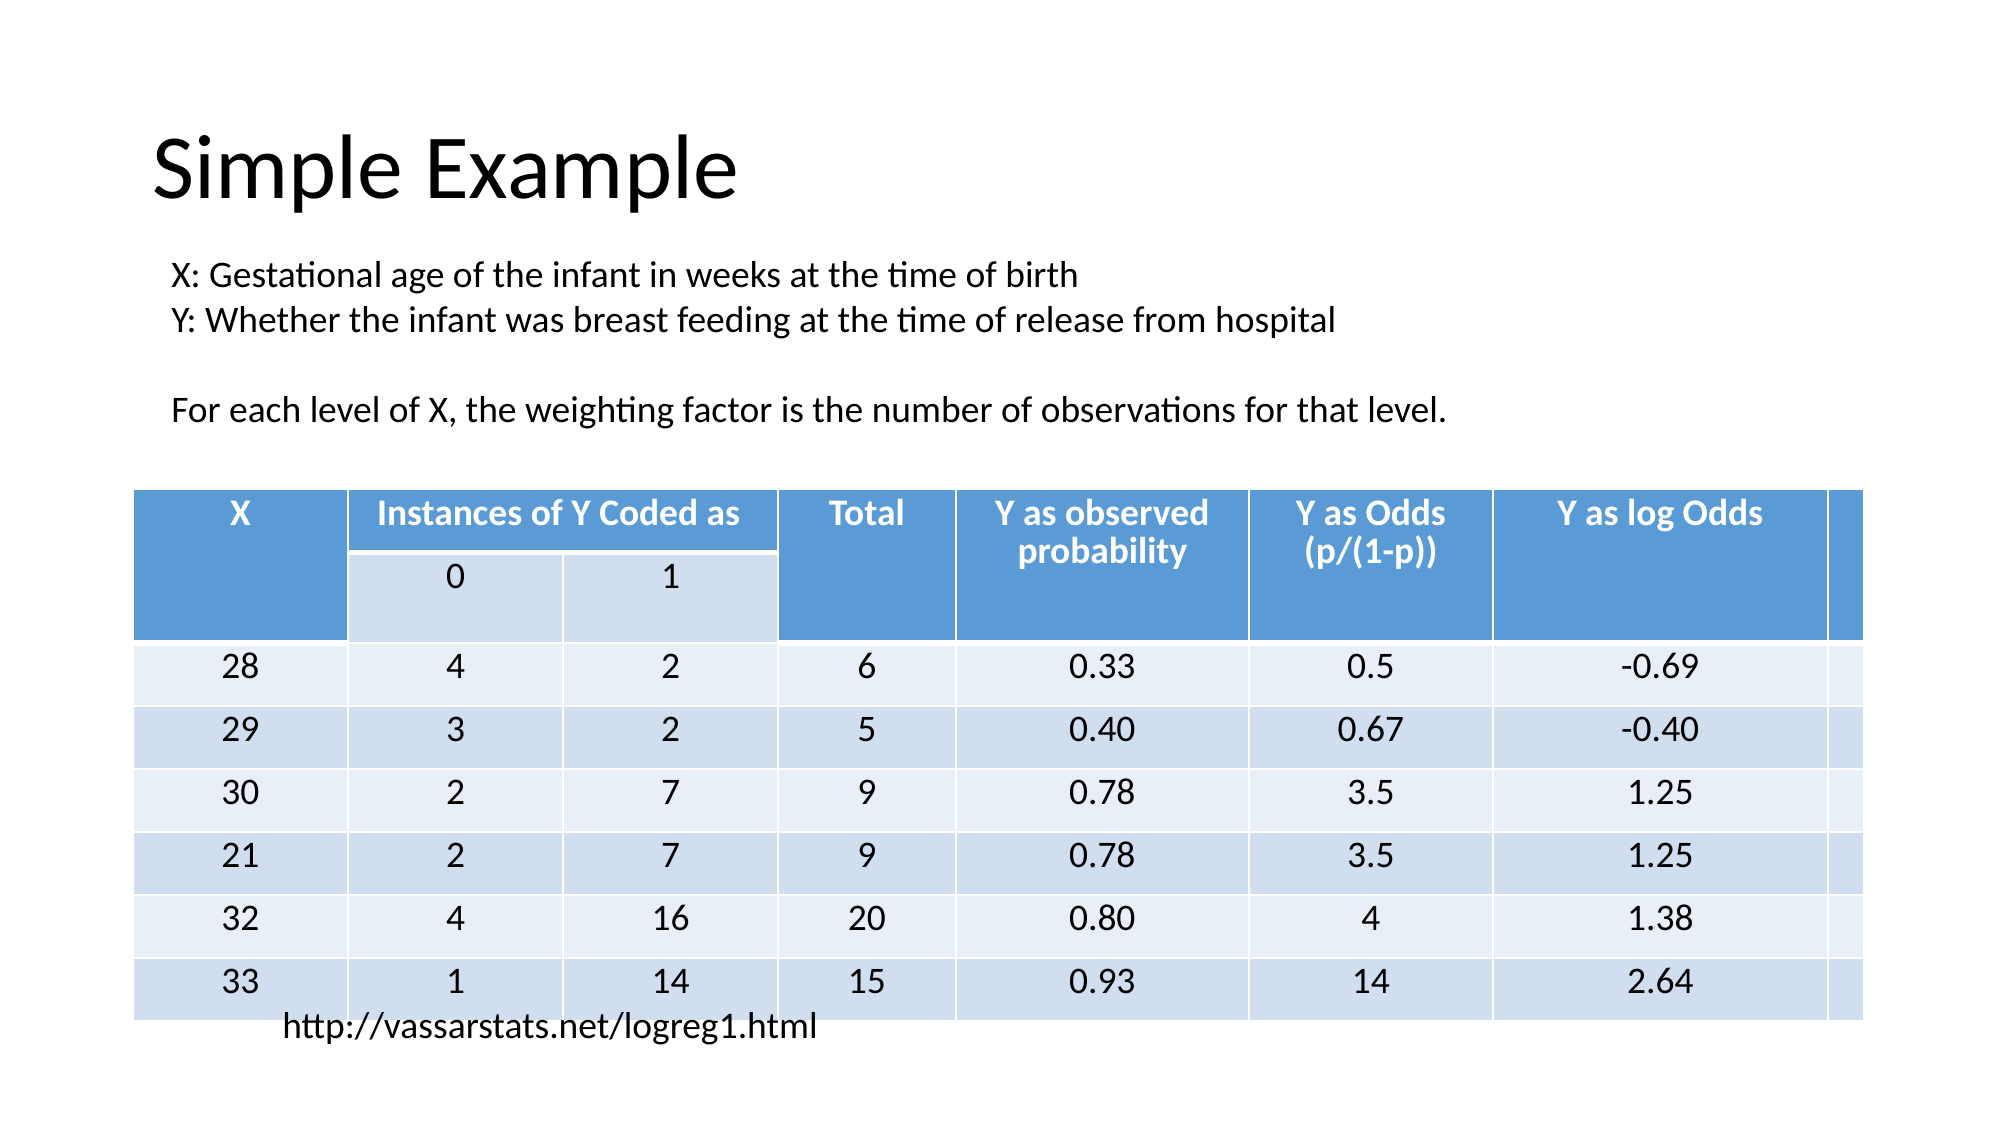

# Simple Example
X: Gestational age of the infant in weeks at the time of birth
Y: Whether the infant was breast feeding at the time of release from hospital

For each level of X, the weighting factor is the number of observations for that level.

| X | Instances of Y Coded as |  | Total | Y as observed probability | Y as Odds (p/(1-p)) | Y as log Odds |  |
| --- | --- | --- | --- | --- | --- | --- | --- |
|  | 0 | 1 |  |  |  |  |  |
| 28 | 4 | 2 | 6 | 0.33 | 0.5 | -0.69 |  |
| 29 | 3 | 2 | 5 | 0.40 | 0.67 | -0.40 |  |
| 30 | 2 | 7 | 9 | 0.78 | 3.5 | 1.25 |  |
| 21 | 2 | 7 | 9 | 0.78 | 3.5 | 1.25 |  |
| 32 | 4 | 16 | 20 | 0.80 | 4 | 1.38 |  |
| 33 | 1 | 14 | 15 | 0.93 | 14 | 2.64 |  |
http://vassarstats.net/logreg1.html